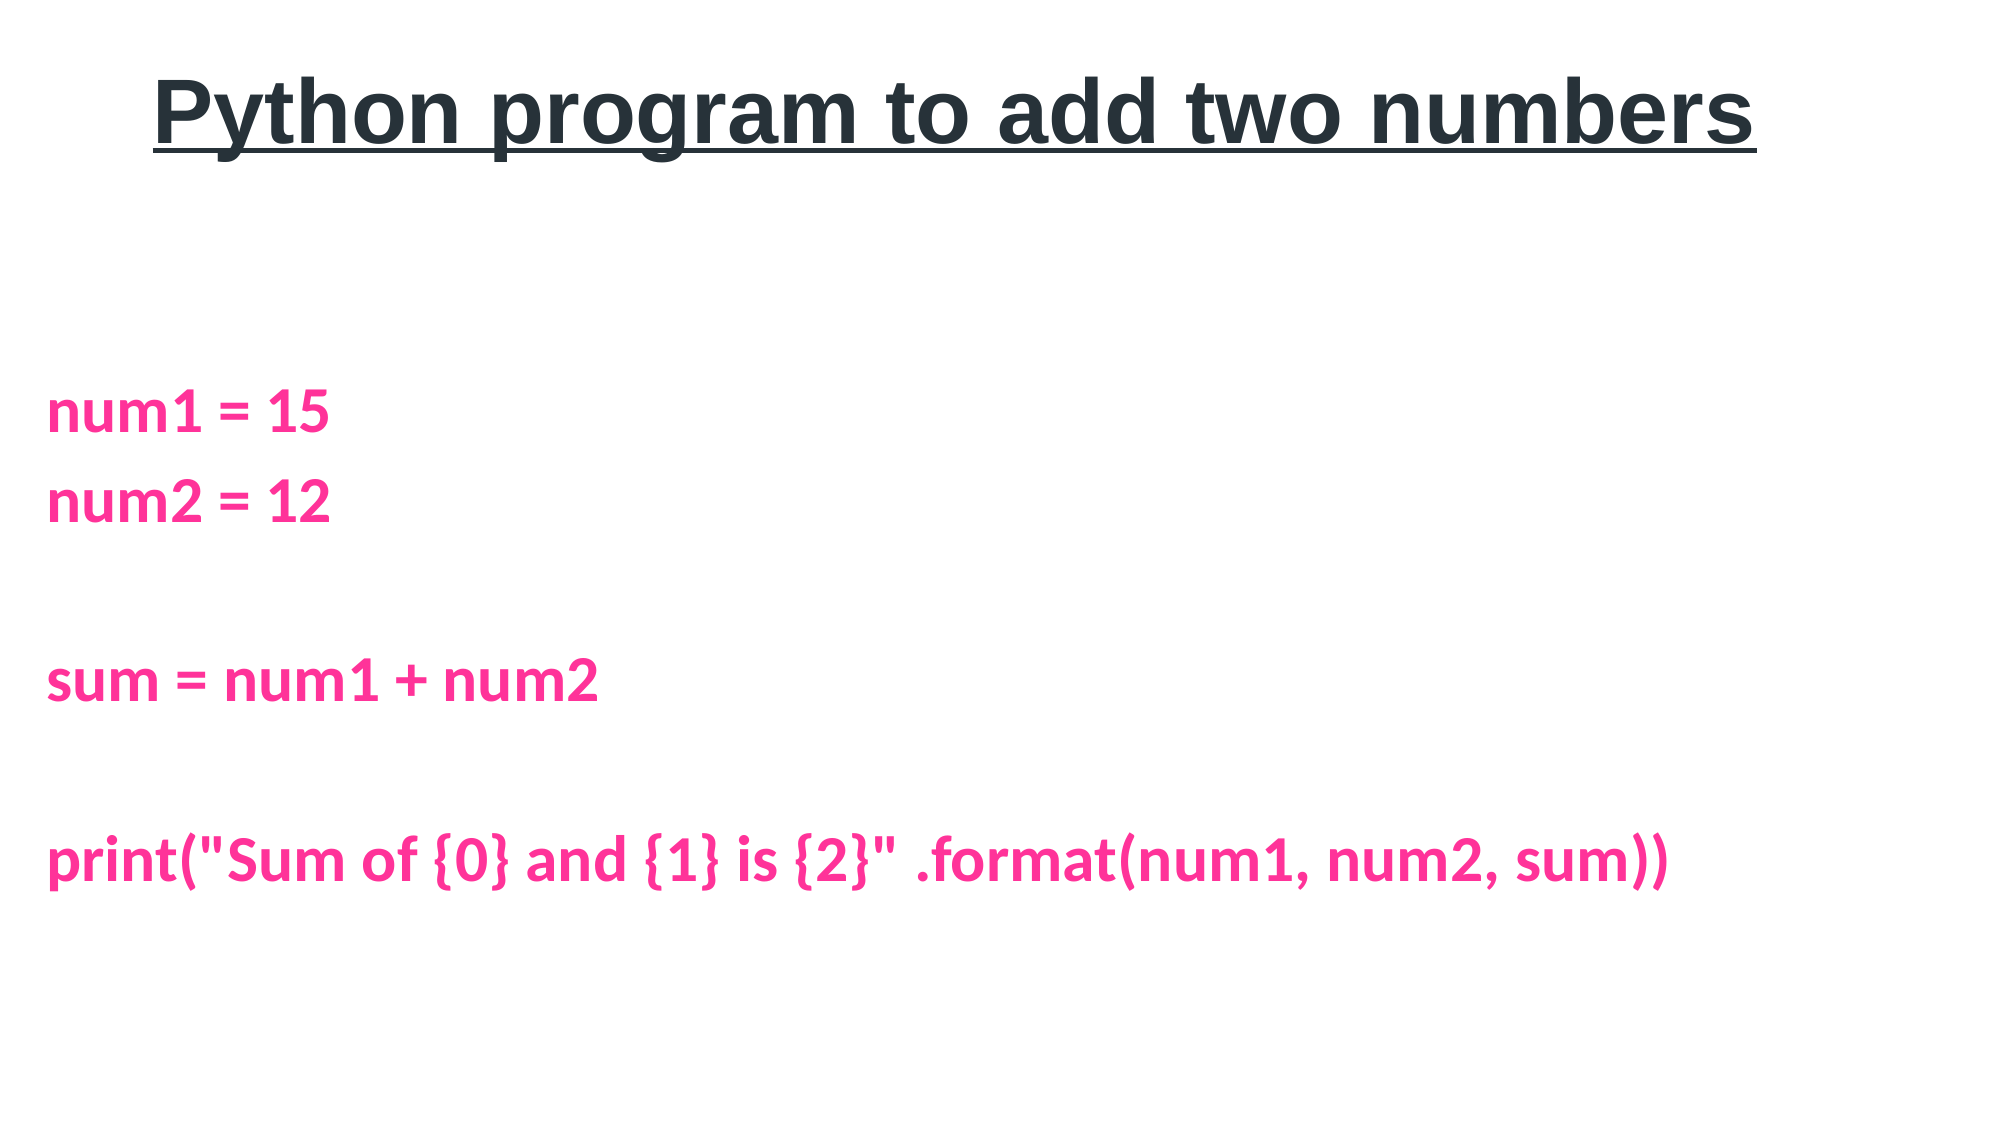

# Python program to add two numbers

num1 = 15
num2 = 12

sum = num1 + num2

print("Sum of {0} and {1} is {2}" .format(num1, num2, sum))